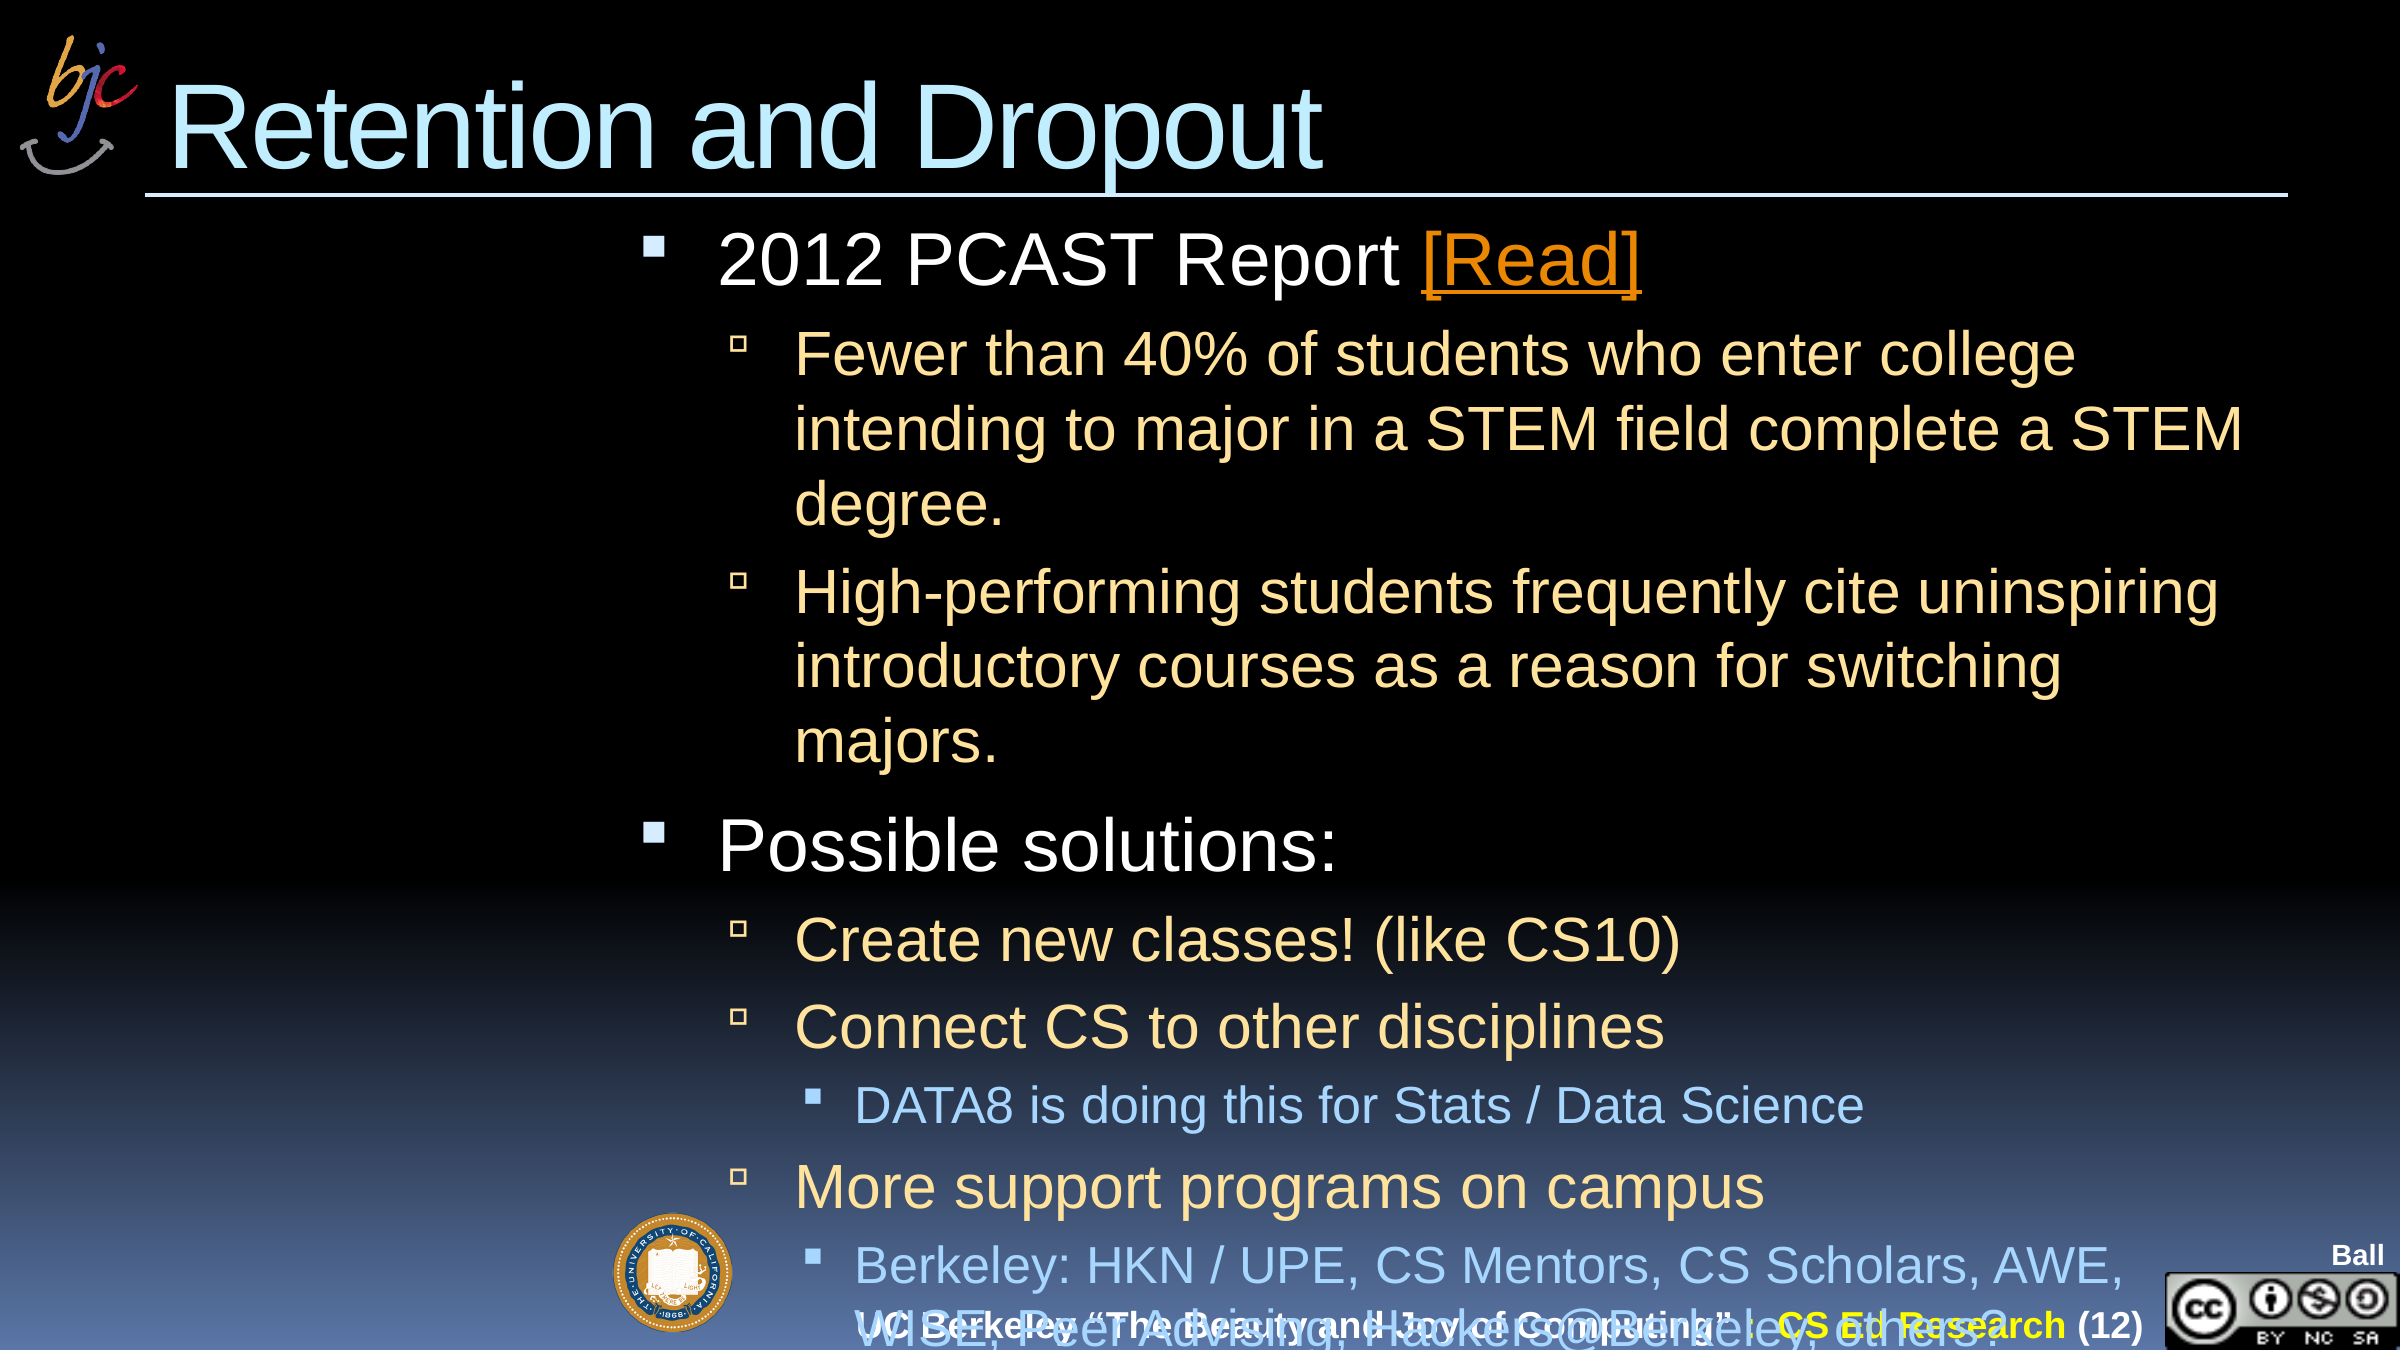

# Retention and Dropout
2012 PCAST Report [Read]
Fewer than 40% of students who enter college intending to major in a STEM field complete a STEM degree.
High‐performing students frequently cite uninspiring introductory courses as a reason for switching majors.
Possible solutions:
Create new classes! (like CS10)
Connect CS to other disciplines
DATA8 is doing this for Stats / Data Science
More support programs on campus
Berkeley: HKN / UPE, CS Mentors, CS Scholars, AWE, WISE, Peer Advising, Hackers@Berkeley, others?